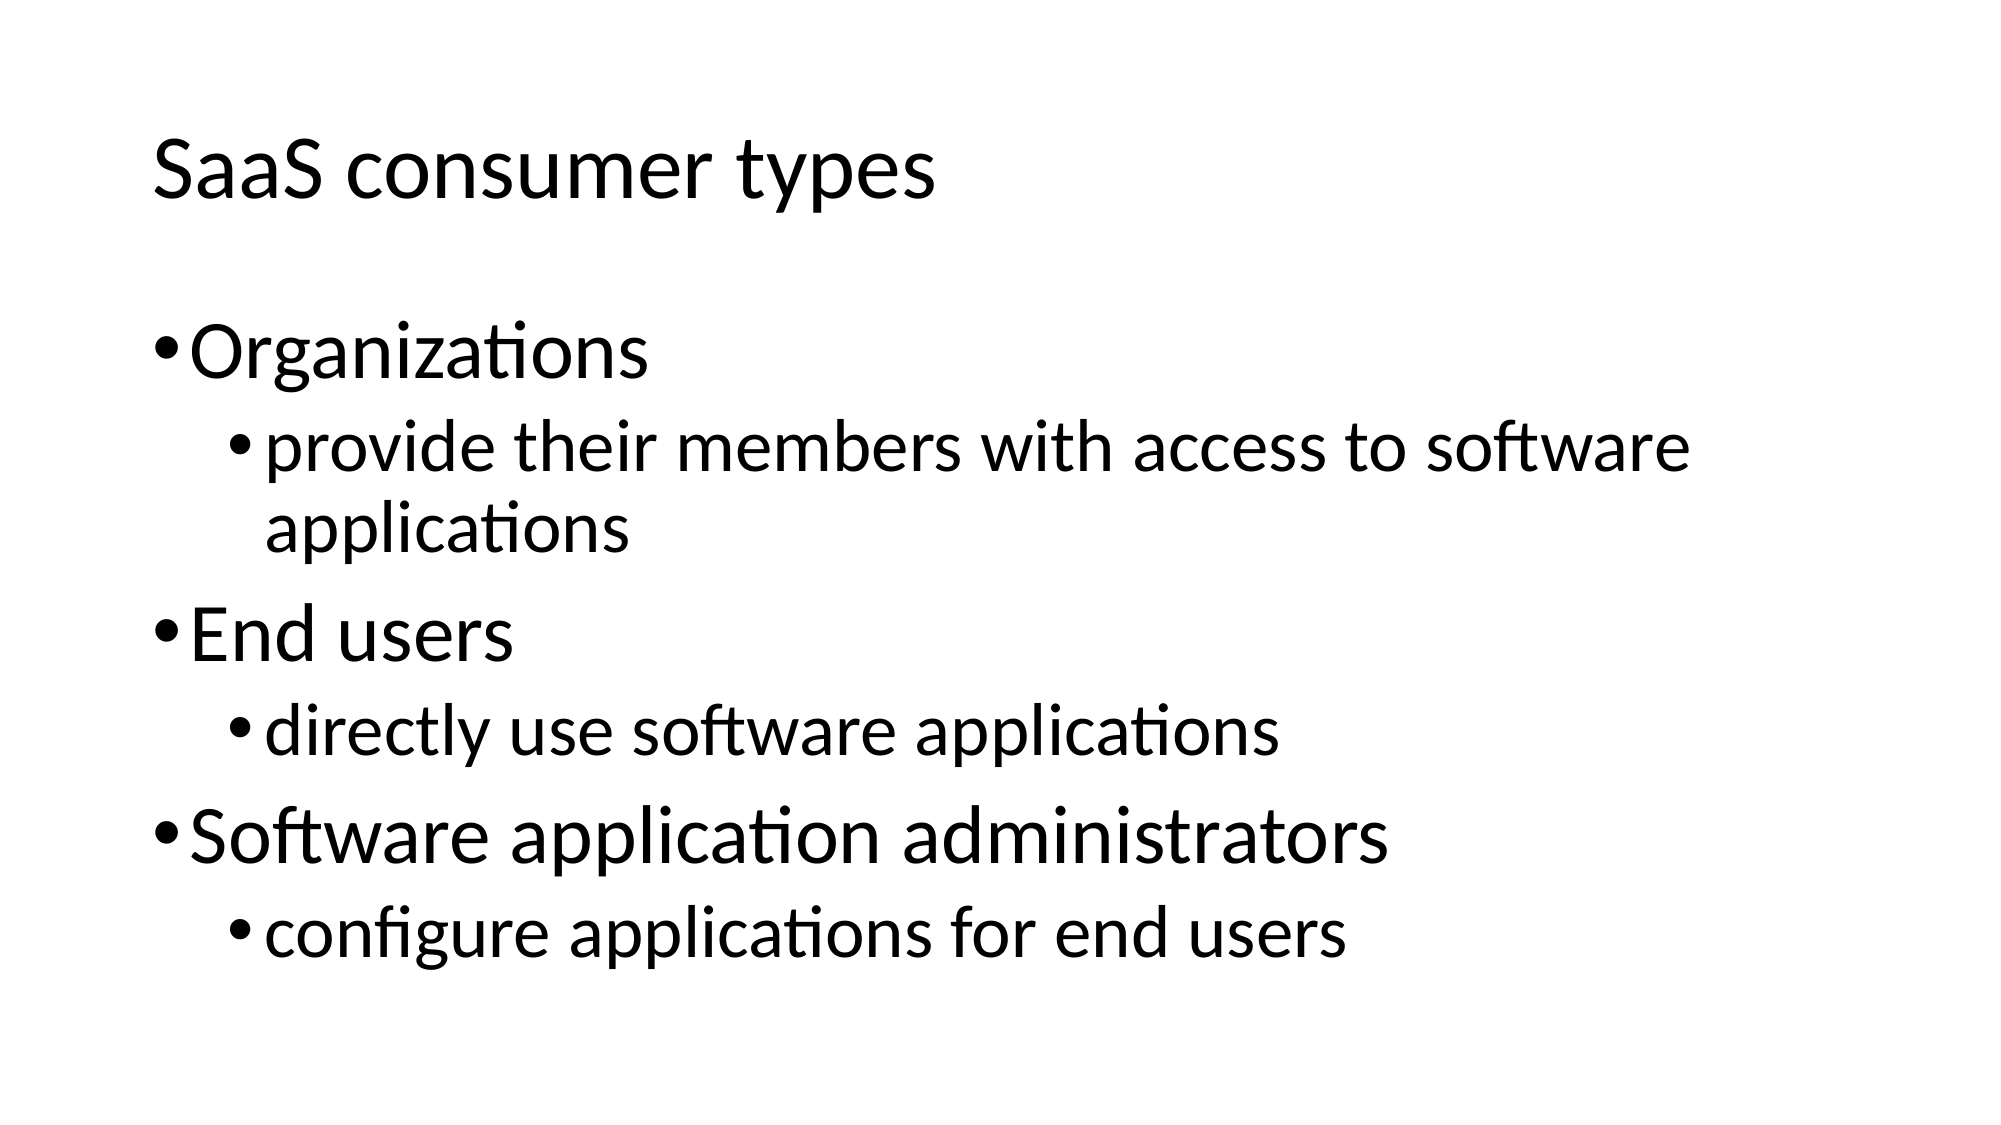

# SaaS consumer types
Organizations
provide their members with access to software applications
End users
directly use software applications
Software application administrators
configure applications for end users